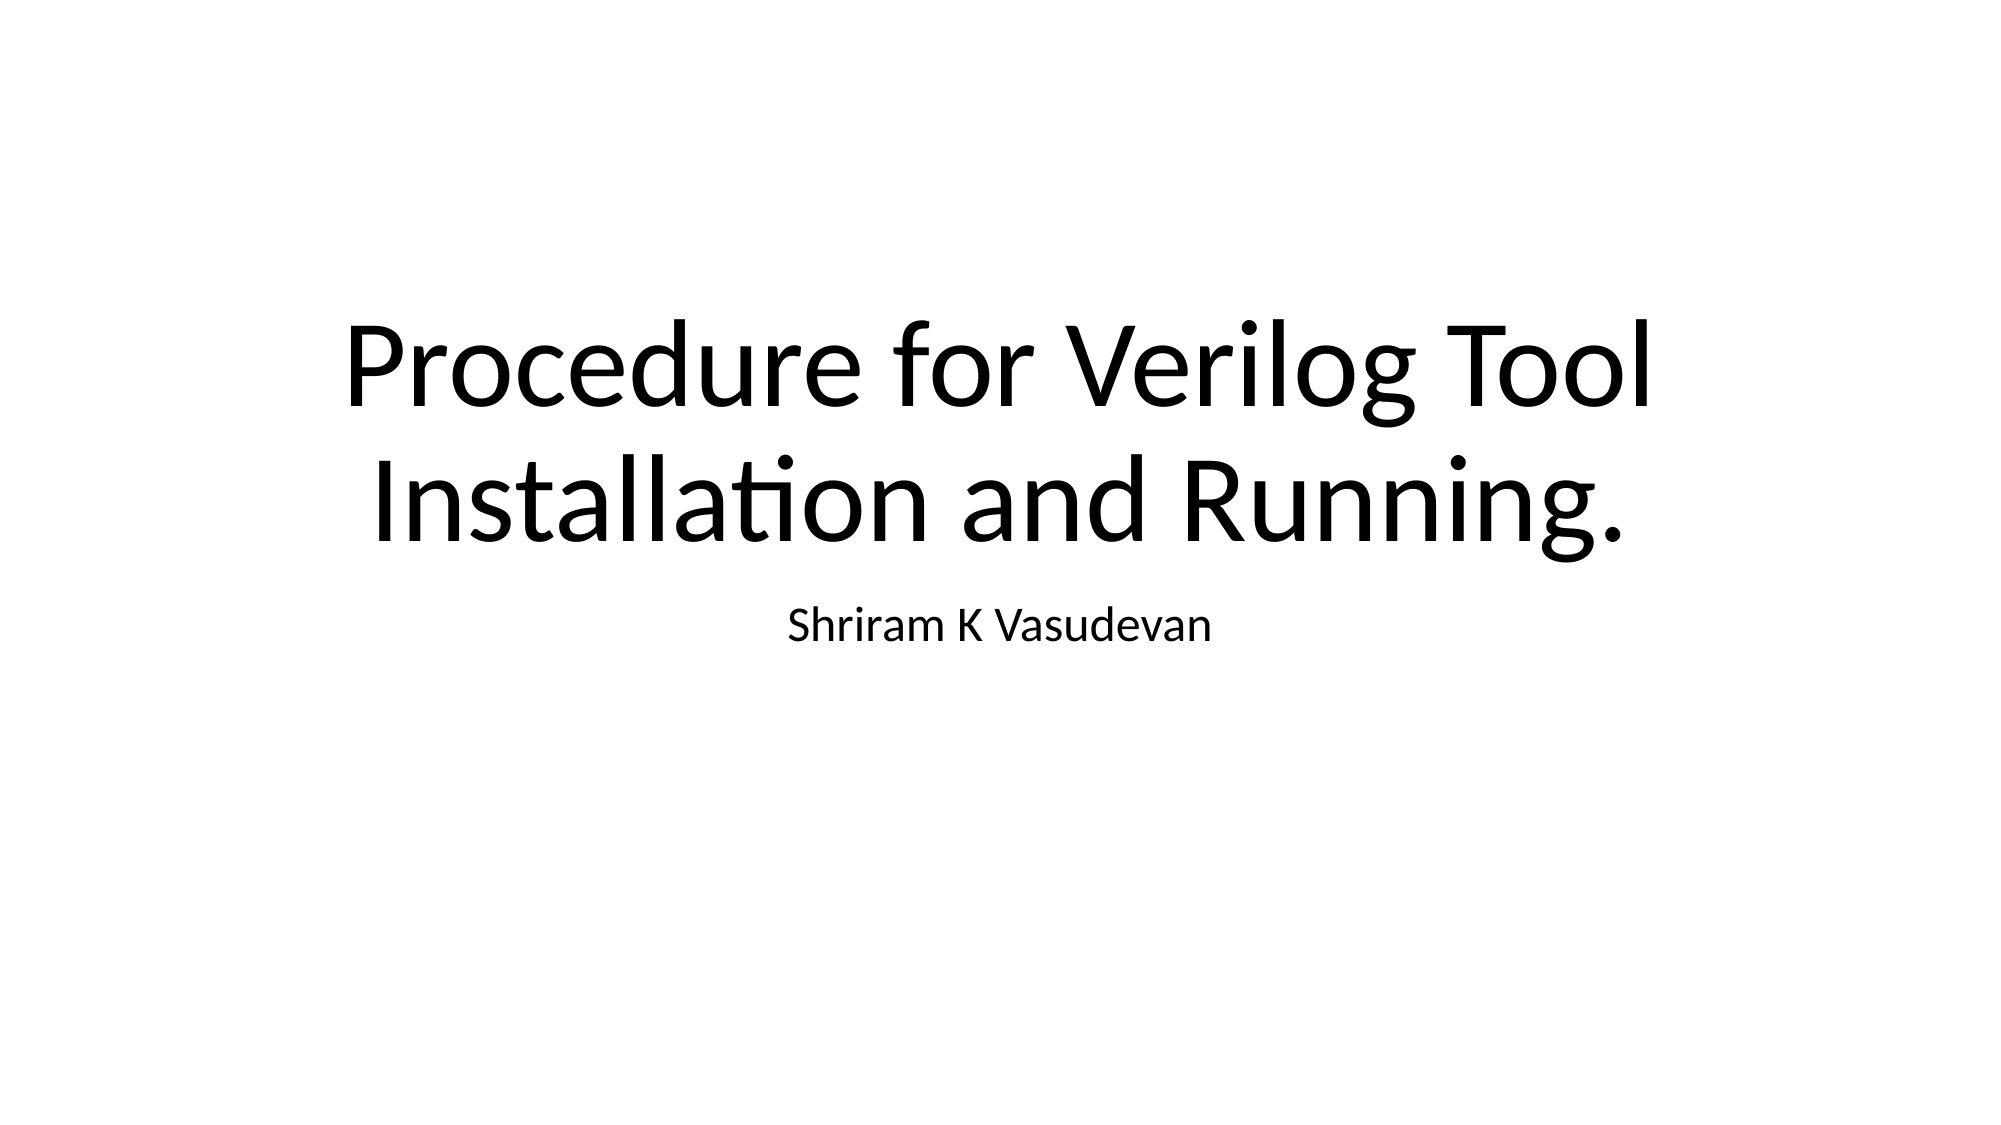

# Procedure for Verilog Tool Installation and Running.
Shriram K Vasudevan